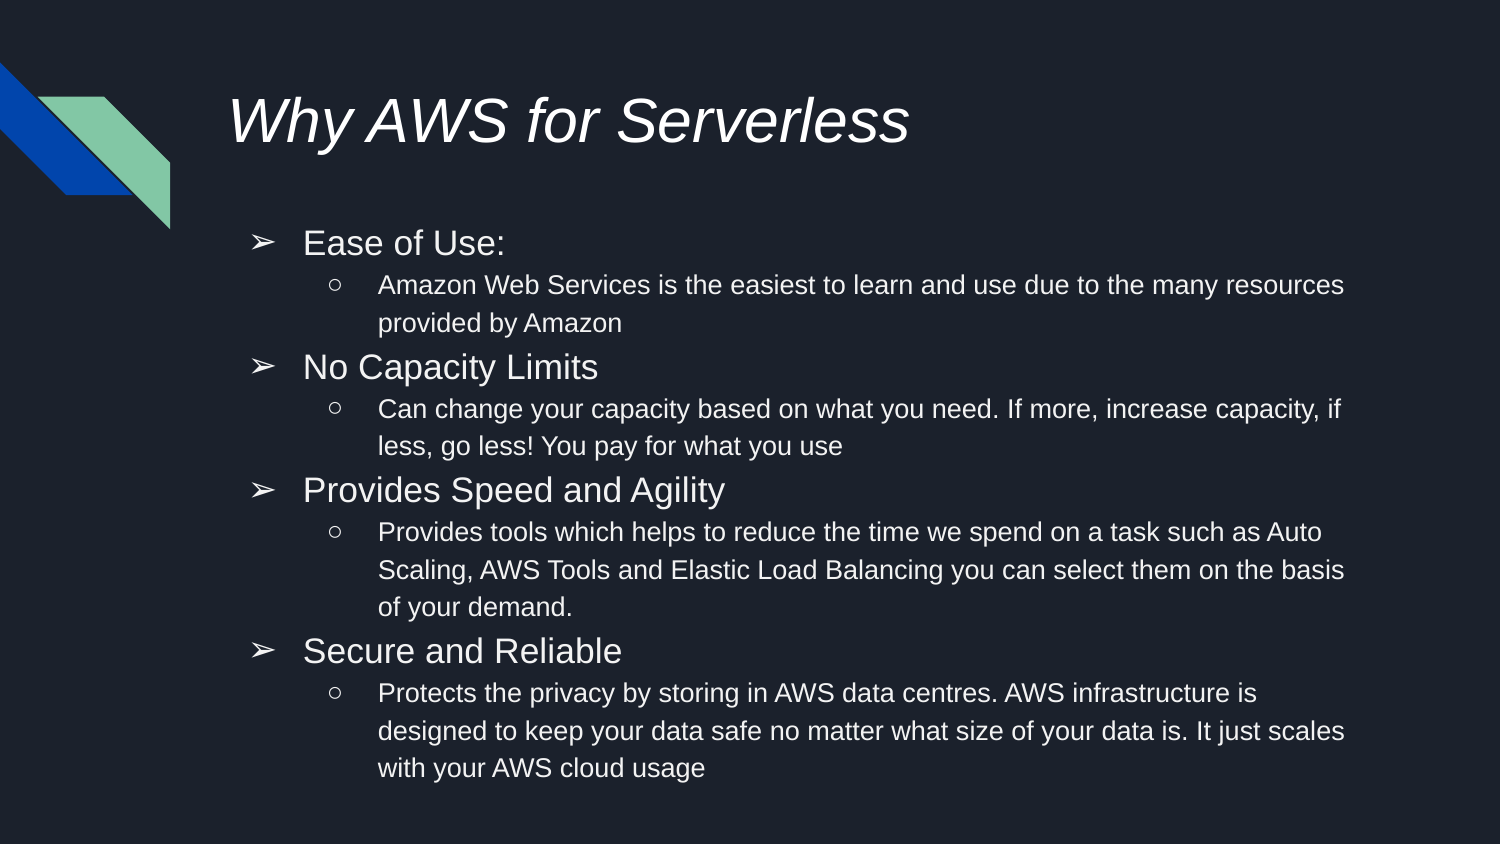

# Why AWS for Serverless
Ease of Use:
Amazon Web Services is the easiest to learn and use due to the many resources provided by Amazon
No Capacity Limits
Can change your capacity based on what you need. If more, increase capacity, if less, go less! You pay for what you use
Provides Speed and Agility
Provides tools which helps to reduce the time we spend on a task such as Auto Scaling, AWS Tools and Elastic Load Balancing you can select them on the basis of your demand.
Secure and Reliable
Protects the privacy by storing in AWS data centres. AWS infrastructure is designed to keep your data safe no matter what size of your data is. It just scales with your AWS cloud usage